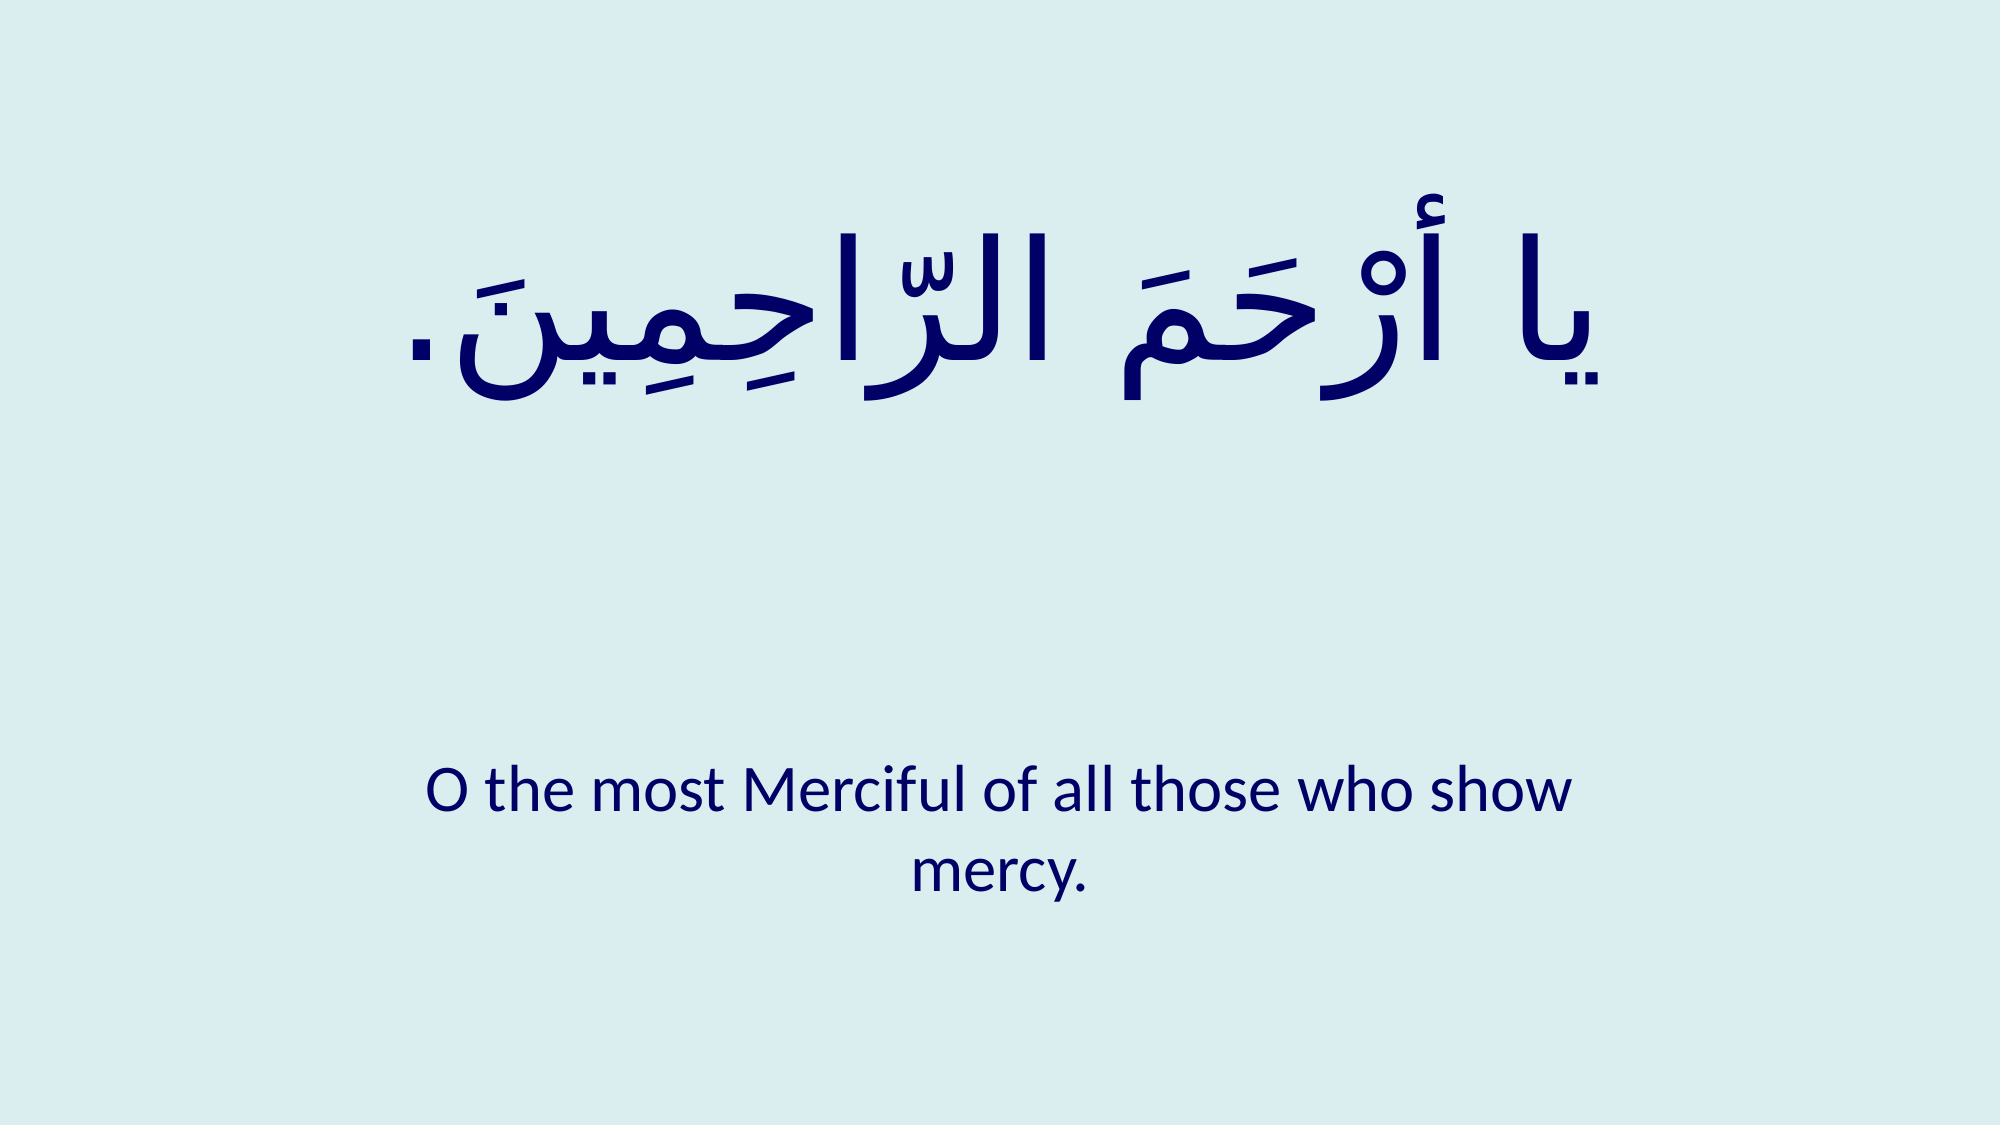

# يا أرْحَمَ الرّاحِمِينَ.
O the most Merciful of all those who show mercy.